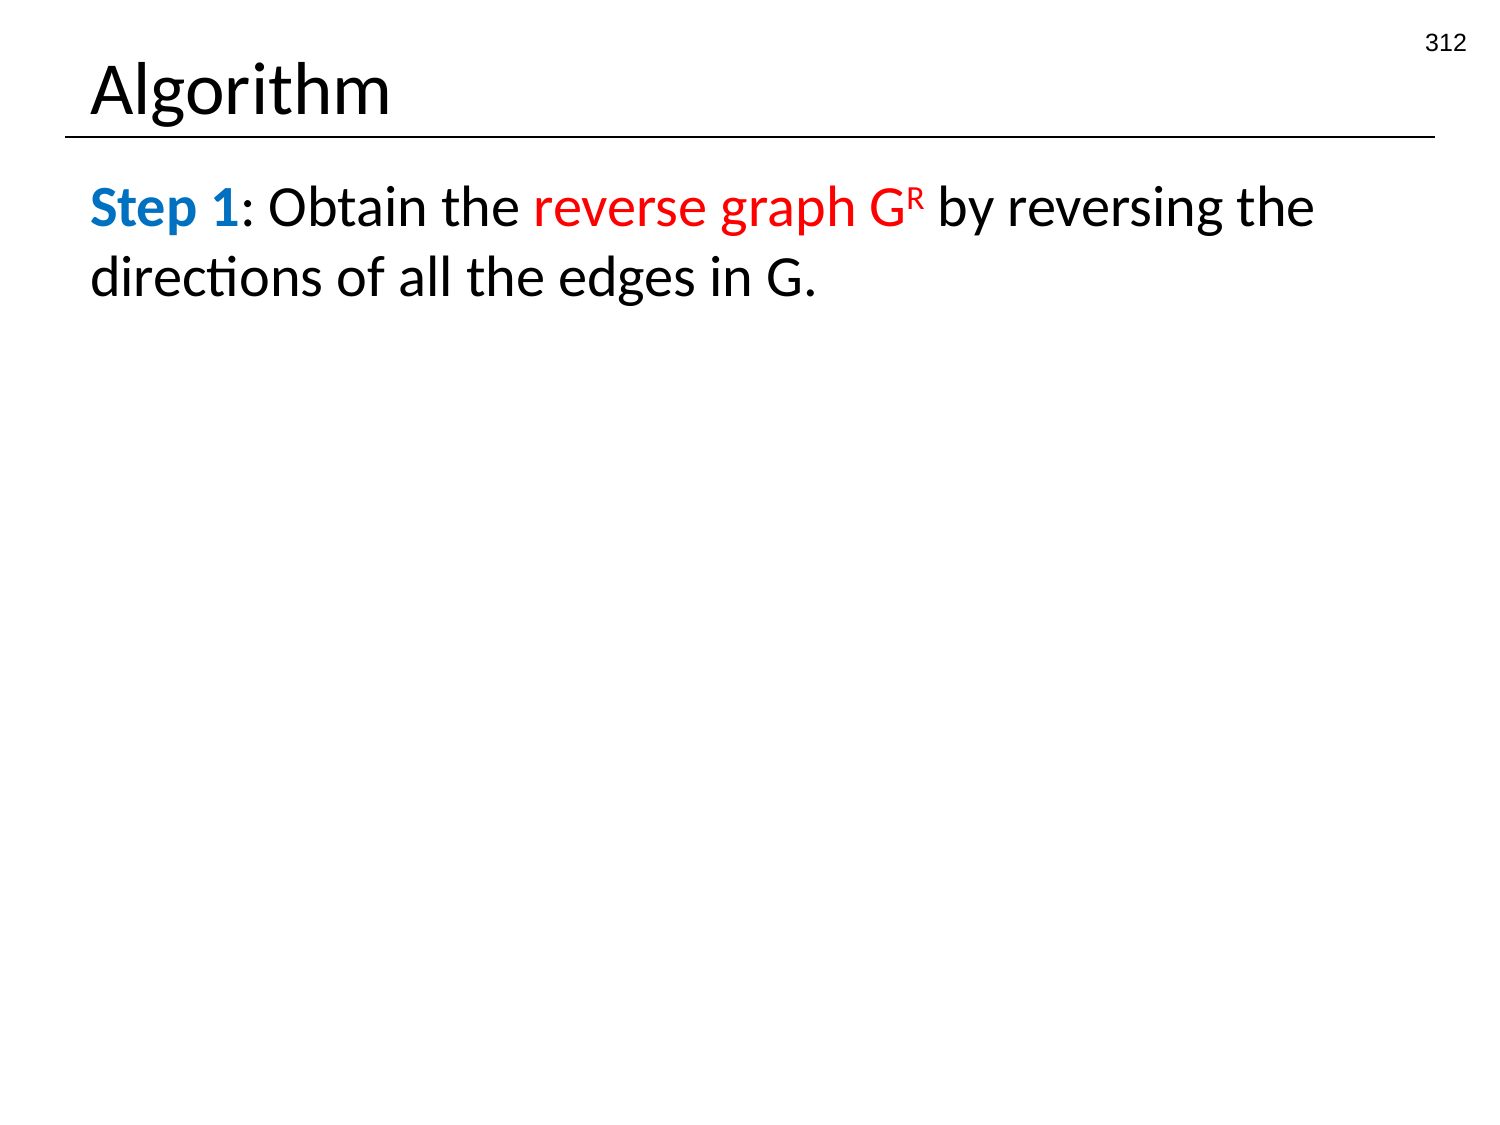

312
# Algorithm
Step 1: Obtain the reverse graph GR by reversing the directions of all the edges in G.